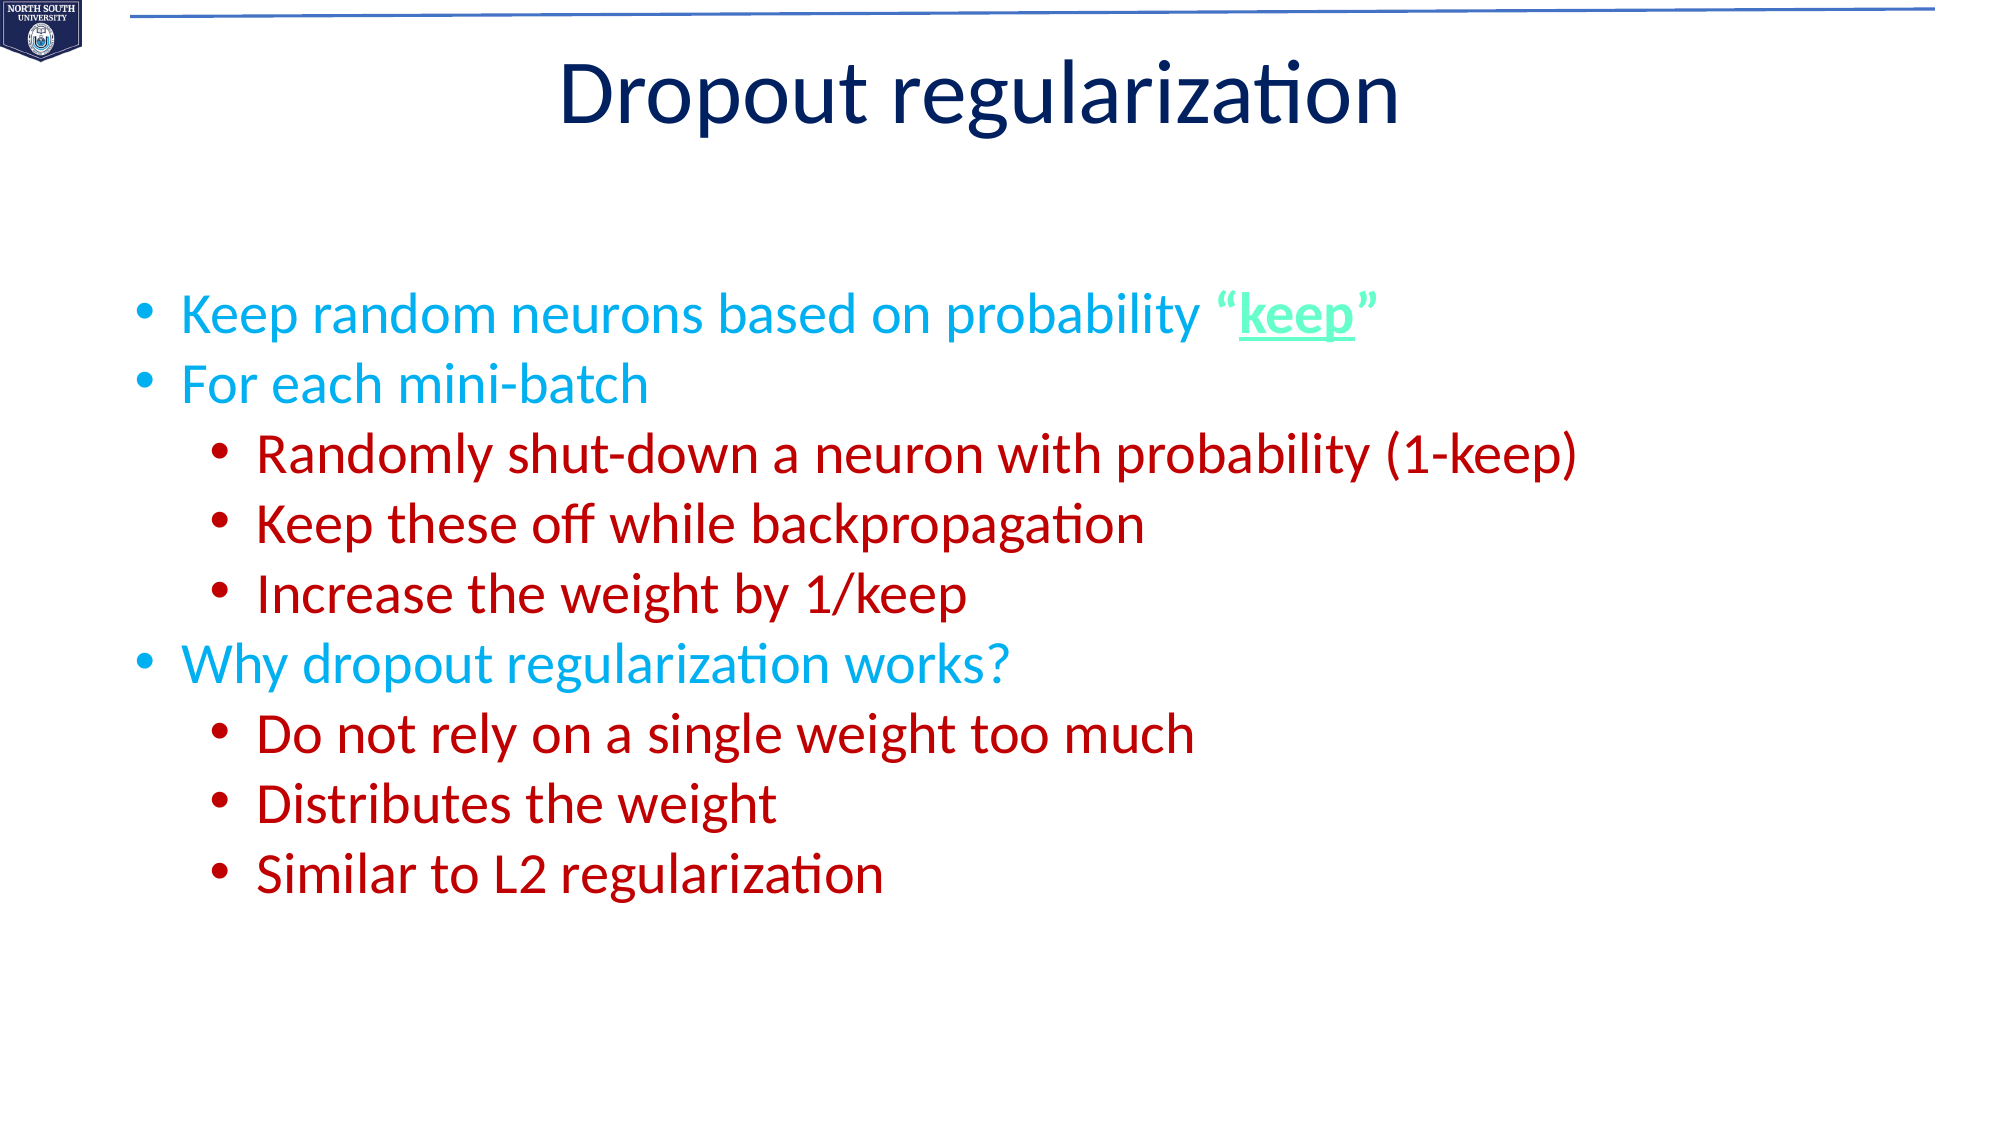

# Dropout regularization
Keep random neurons based on probability “keep”
For each mini-batch
Randomly shut-down a neuron with probability (1-keep)
Keep these off while backpropagation
Increase the weight by 1/keep
Why dropout regularization works?
Do not rely on a single weight too much
Distributes the weight
Similar to L2 regularization